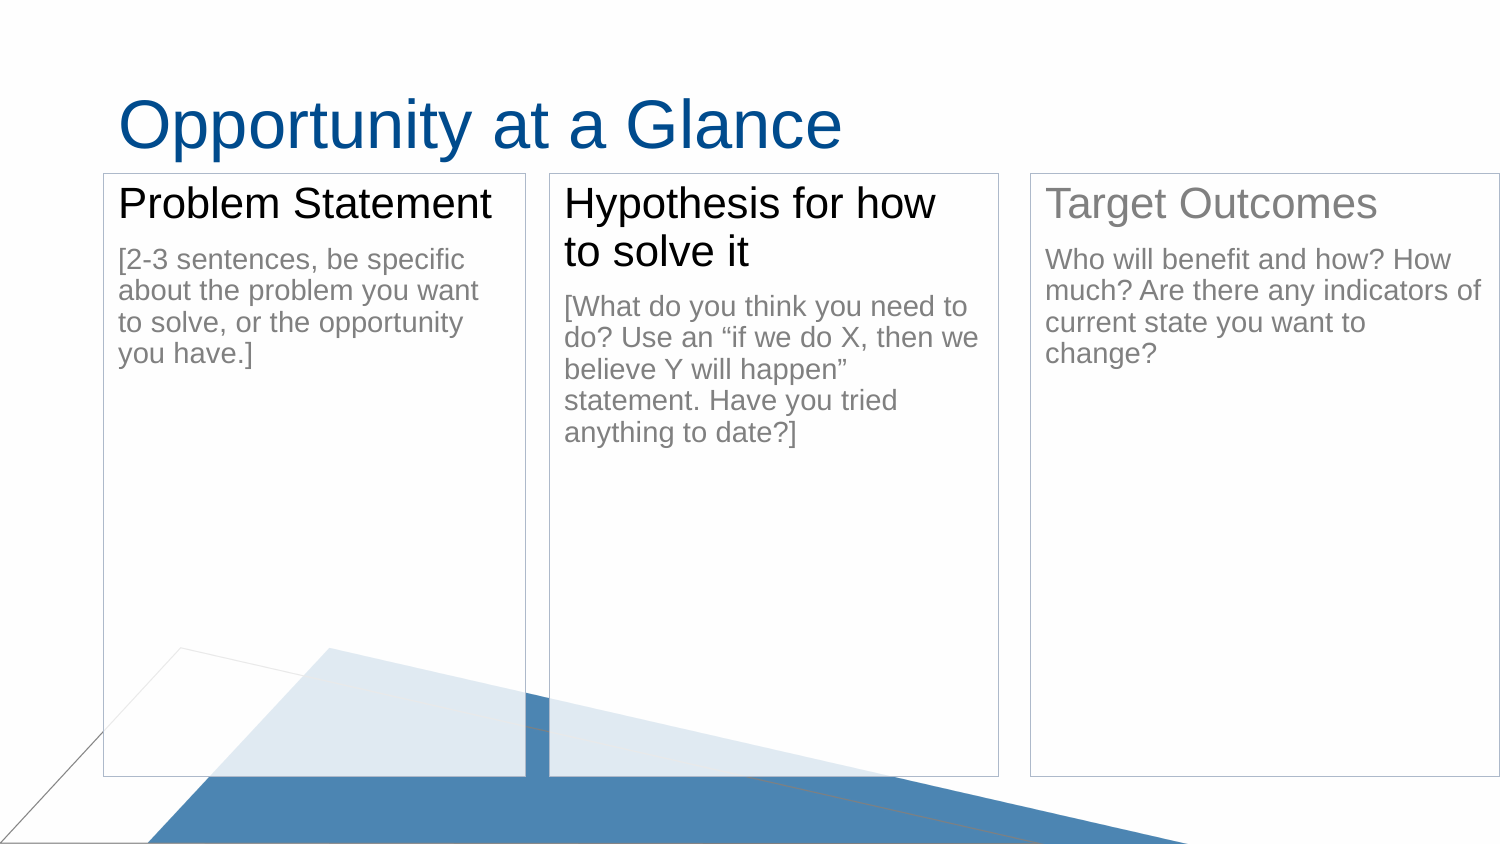

# Opportunity at a Glance
Hypothesis for how to solve it
[What do you think you need to do? Use an “if we do X, then we believe Y will happen” statement. Have you tried anything to date?]
Problem Statement
[2-3 sentences, be specific about the problem you want to solve, or the opportunity you have.]
Target Outcomes
Who will benefit and how? How much? Are there any indicators of current state you want to change?